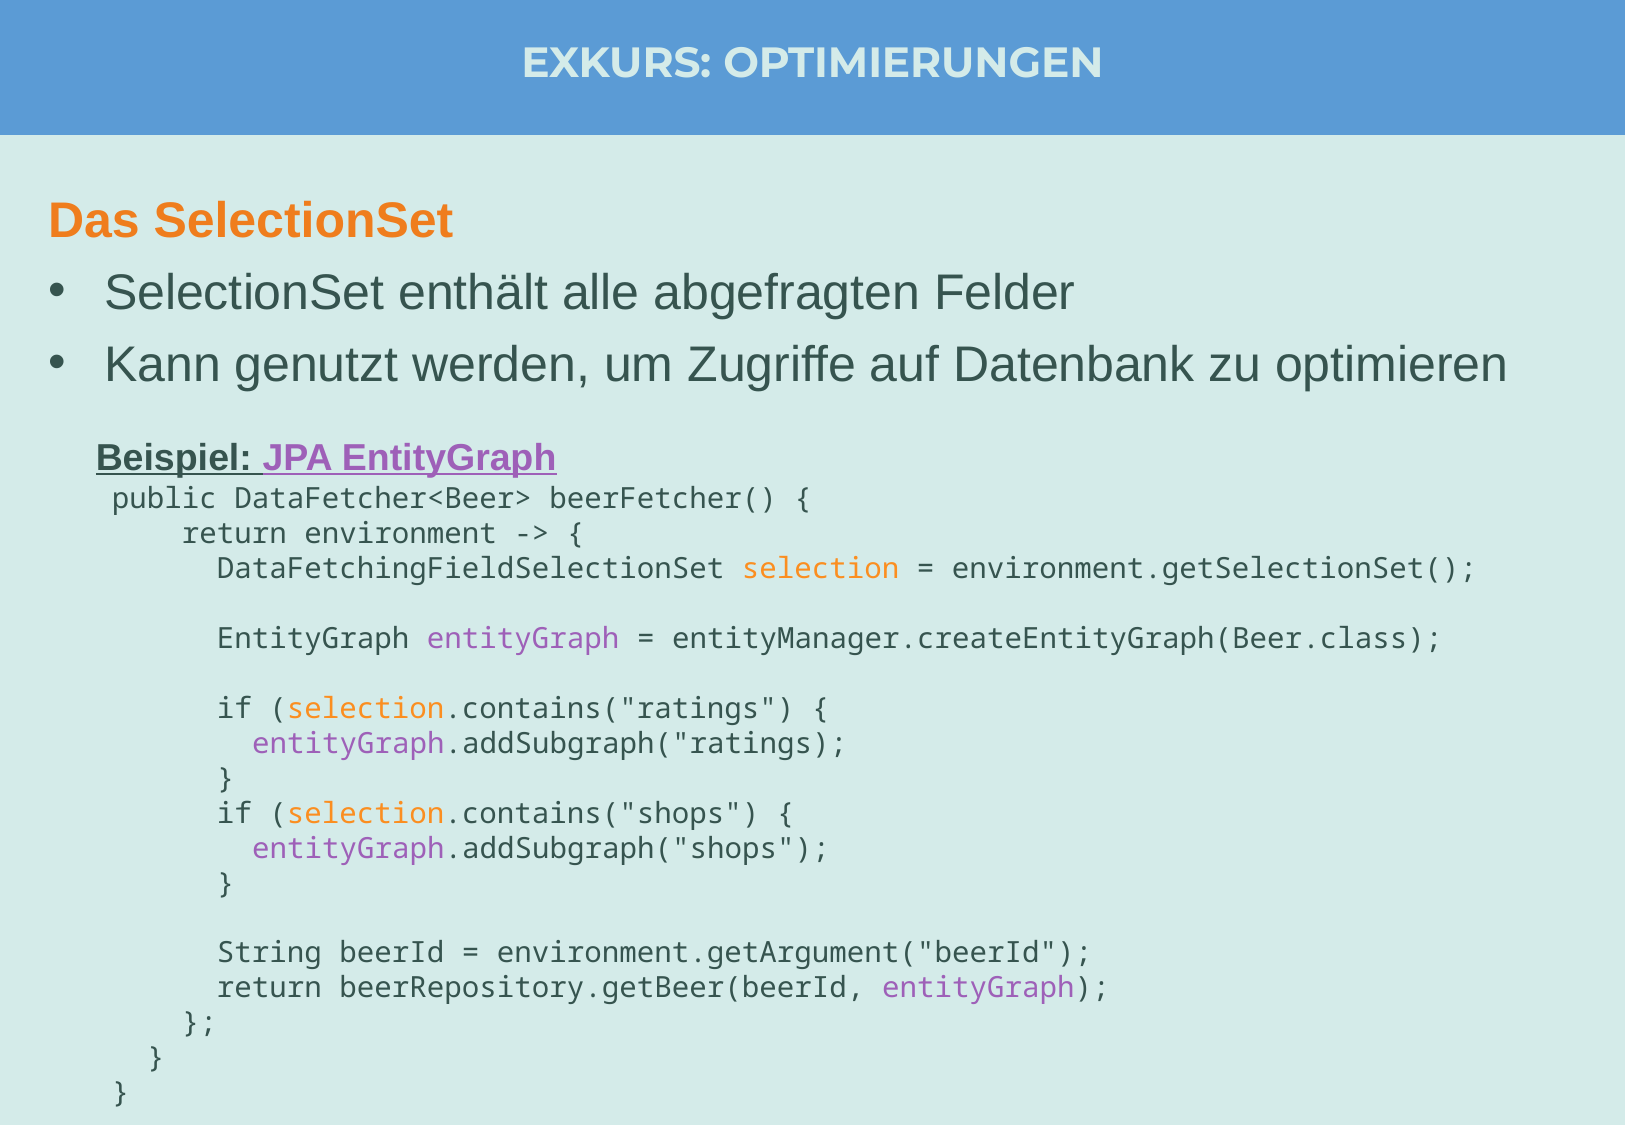

Exkurs: Optimierungen
#
Das SelectionSet
SelectionSet enthält alle abgefragten Felder
Kann genutzt werden, um Zugriffe auf Datenbank zu optimieren
Beispiel: JPA EntityGraph
public DataFetcher<Beer> beerFetcher() {
    return environment -> {
      DataFetchingFieldSelectionSet selection = environment.getSelectionSet();

      EntityGraph entityGraph = entityManager.createEntityGraph(Beer.class);

      if (selection.contains("ratings") {
        entityGraph.addSubgraph("ratings);
      }
      if (selection.contains("shops") {
        entityGraph.addSubgraph("shops");
      }

      String beerId = environment.getArgument("beerId");
      return beerRepository.getBeer(beerId, entityGraph);
    };
  }
}

}